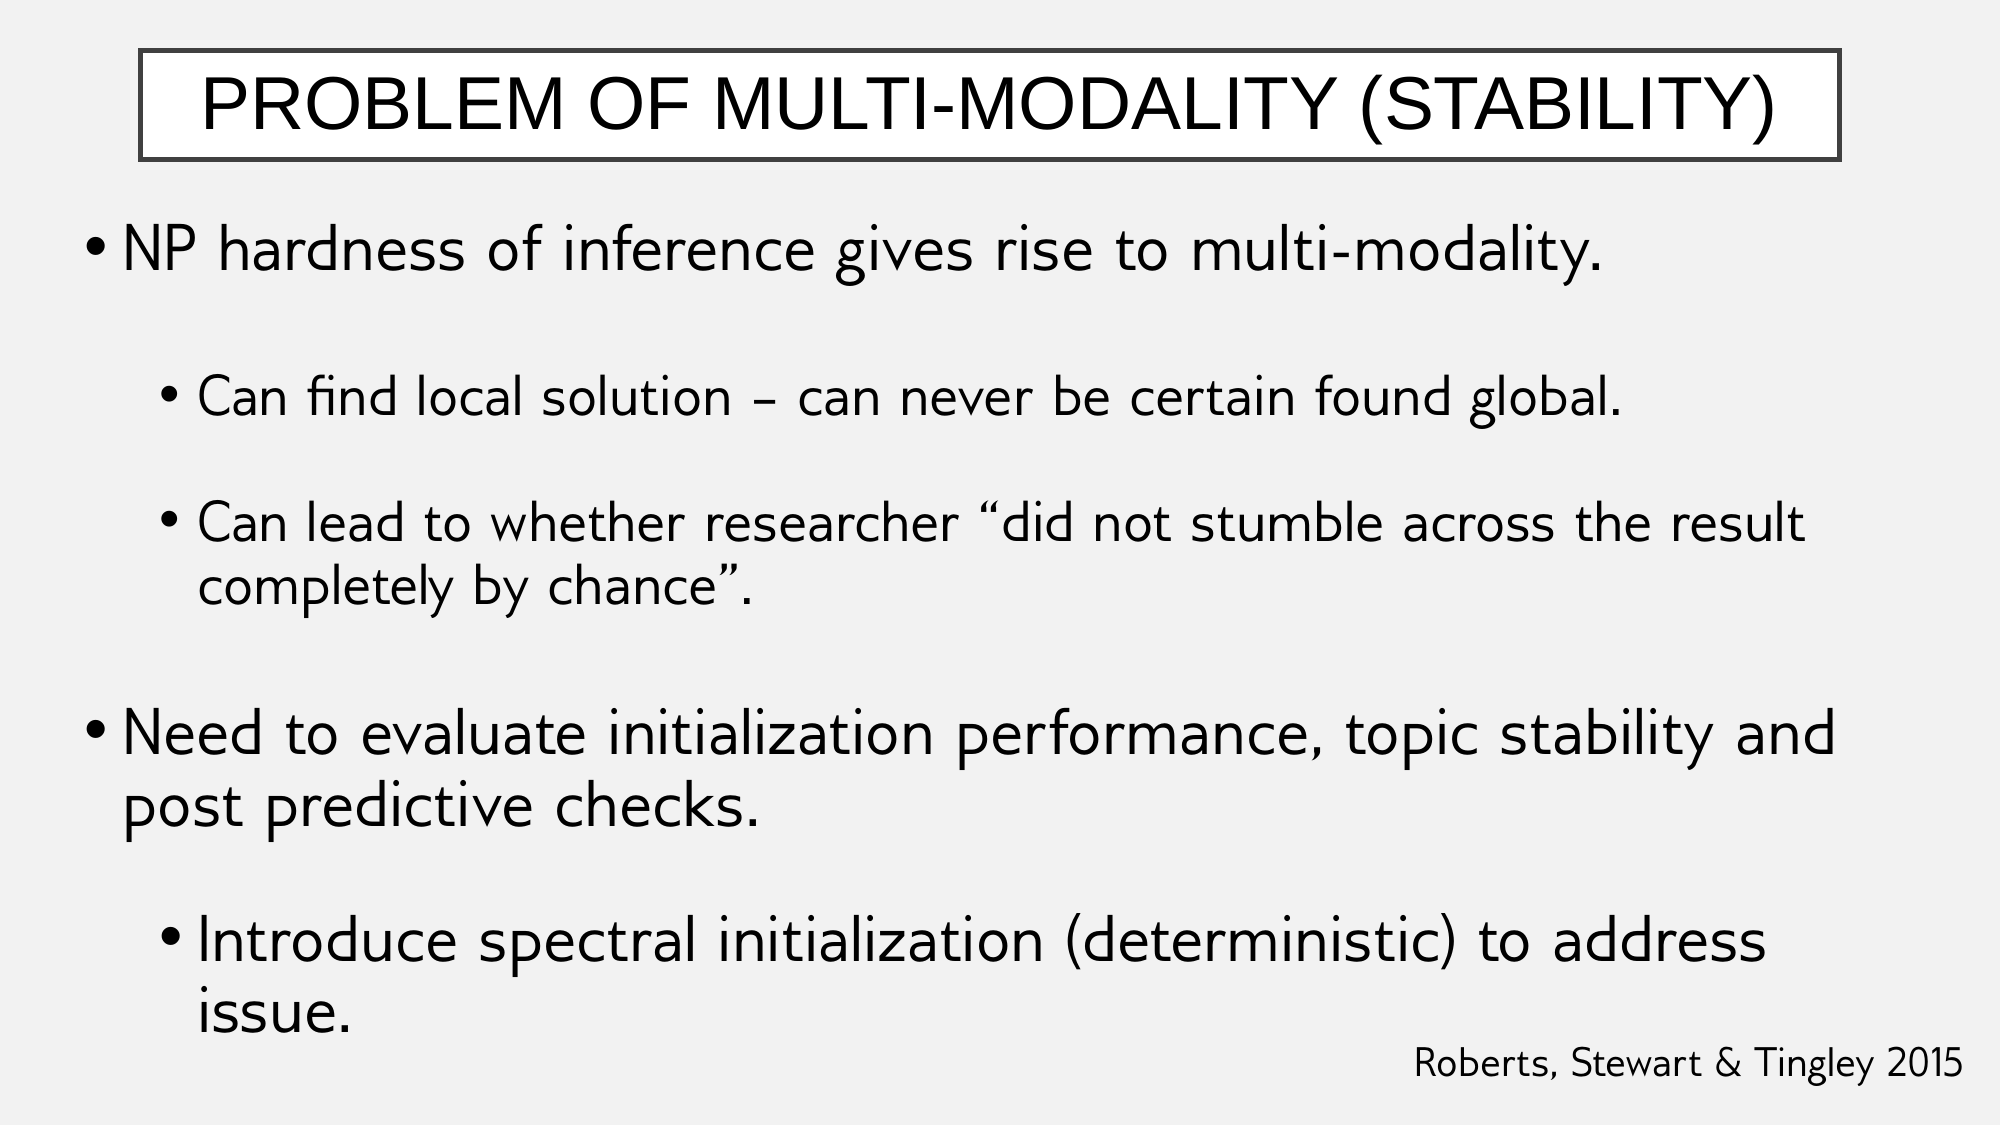

# Problem of multi-modality (stability)
NP hardness of inference gives rise to multi-modality.
Can find local solution – can never be certain found global.

Can lead to whether researcher “did not stumble across the result completely by chance”.

Need to evaluate initialization performance, topic stability and post predictive checks.

Introduce spectral initialization (deterministic) to address issue.
Roberts, Stewart & Tingley 2015